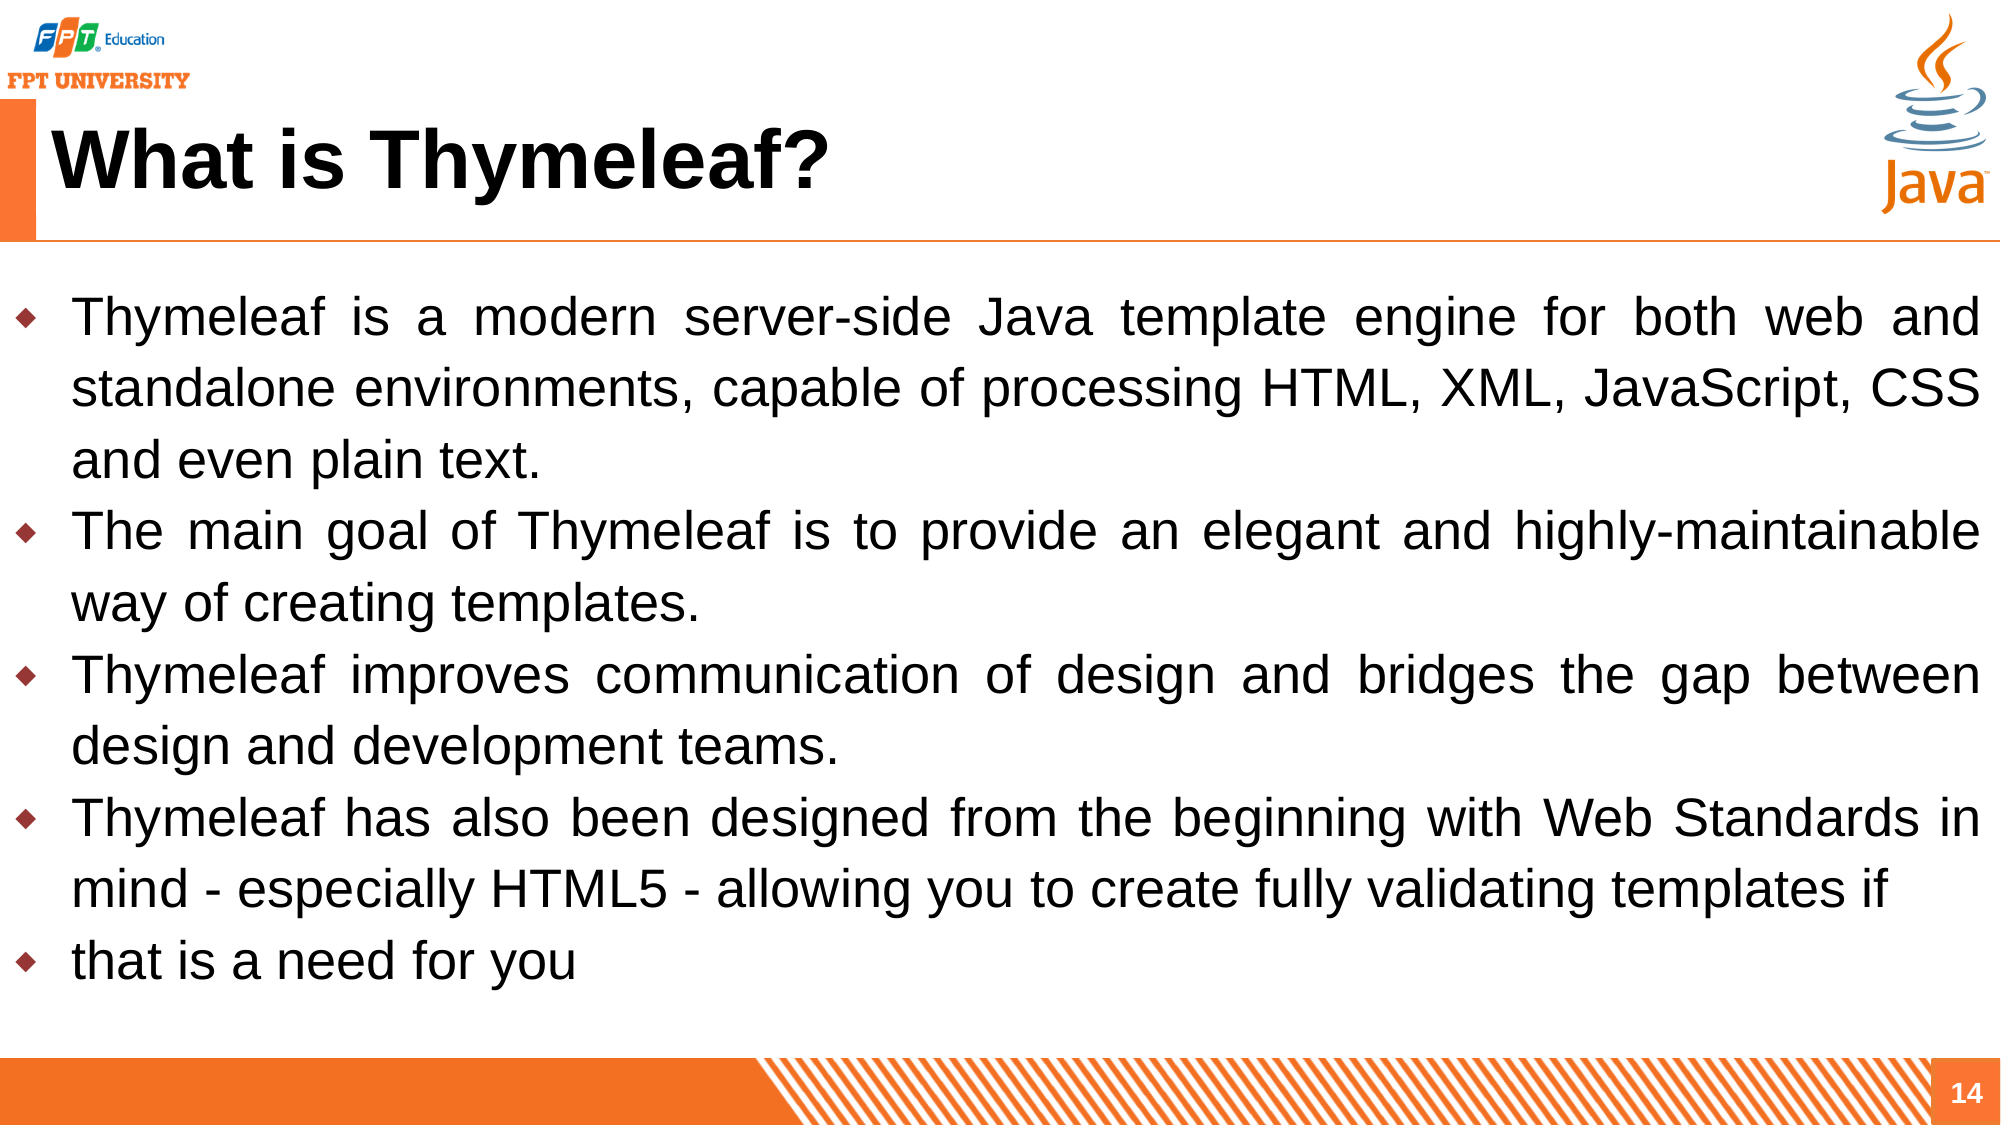

# What is Thymeleaf?
Thymeleaf is a modern server-side Java template engine for both web and standalone environments, capable of processing HTML, XML, JavaScript, CSS and even plain text.
The main goal of Thymeleaf is to provide an elegant and highly-maintainable way of creating templates.
Thymeleaf improves communication of design and bridges the gap between design and development teams.
Thymeleaf has also been designed from the beginning with Web Standards in mind - especially HTML5 - allowing you to create fully validating templates if
that is a need for you
14